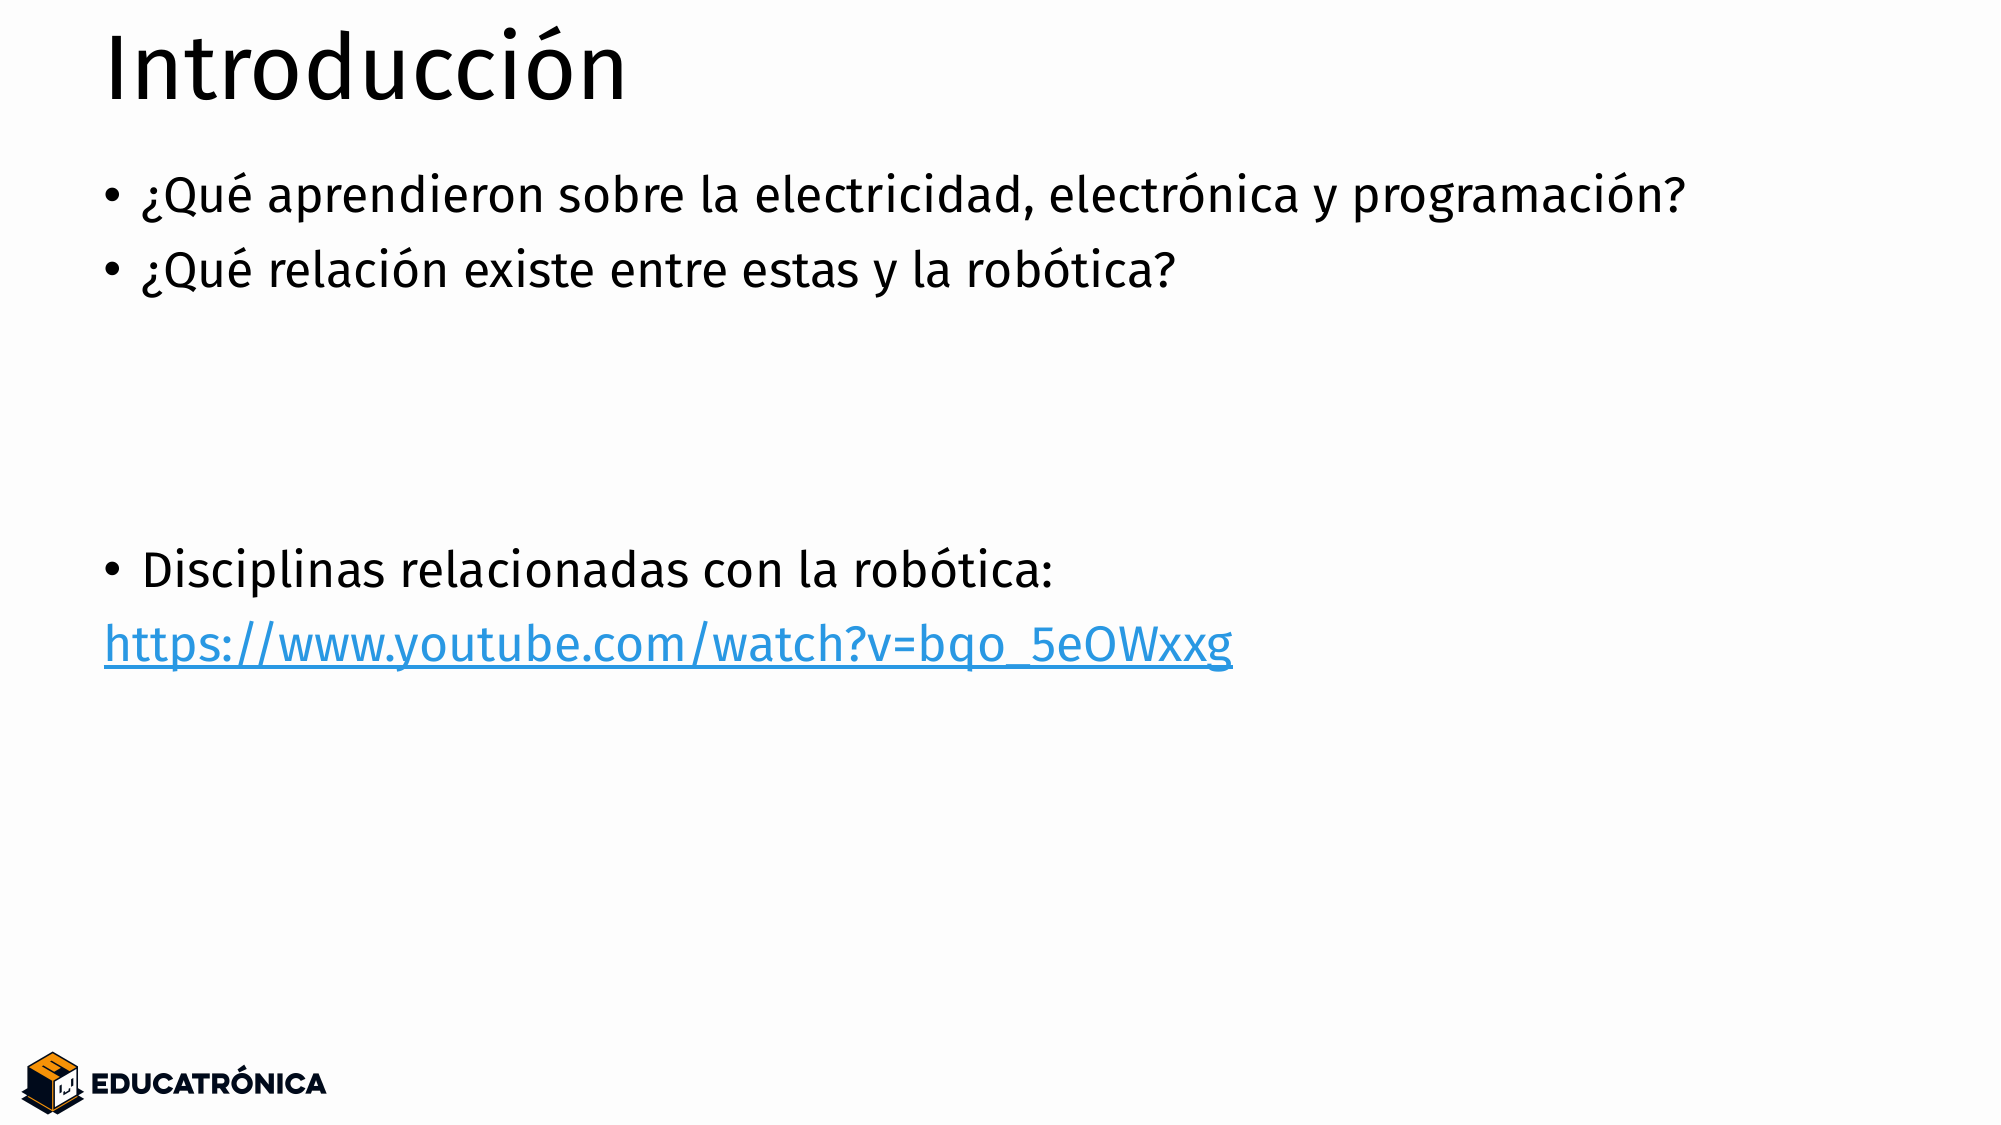

# Introducción
¿Qué aprendieron sobre la electricidad, electrónica y programación?
¿Qué relación existe entre estas y la robótica?

Disciplinas relacionadas con la robótica:
https://www.youtube.com/watch?v=bqo_5eOWxxg